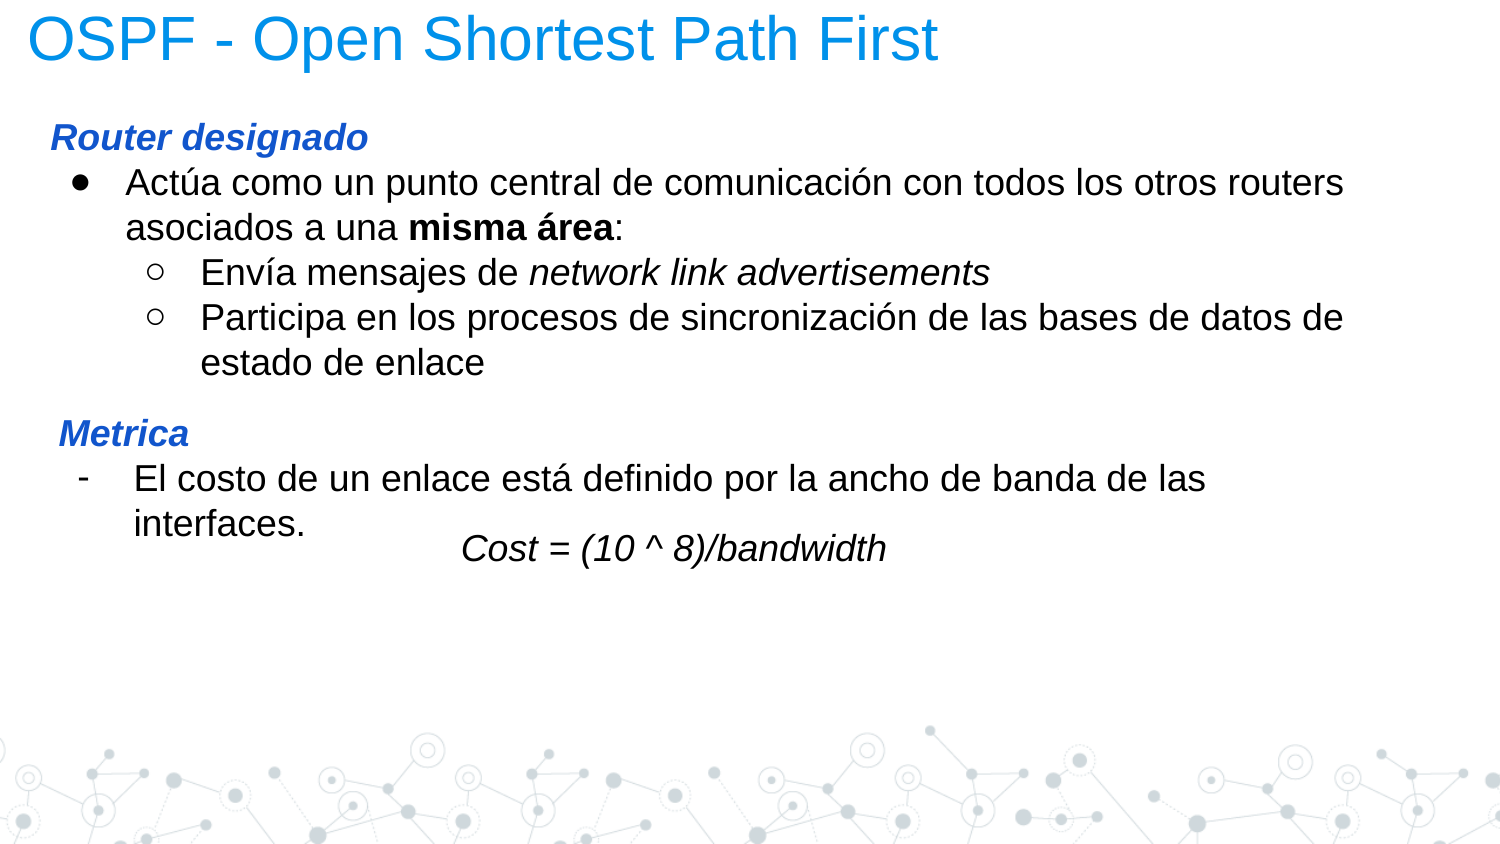

# OSPF - Open Shortest Path First
Router designado
Actúa como un punto central de comunicación con todos los otros routers asociados a una misma área:
Envía mensajes de network link advertisements
Participa en los procesos de sincronización de las bases de datos de estado de enlace
Metrica
El costo de un enlace está definido por la ancho de banda de las interfaces.
Cost = (10 ^ 8)/bandwidth